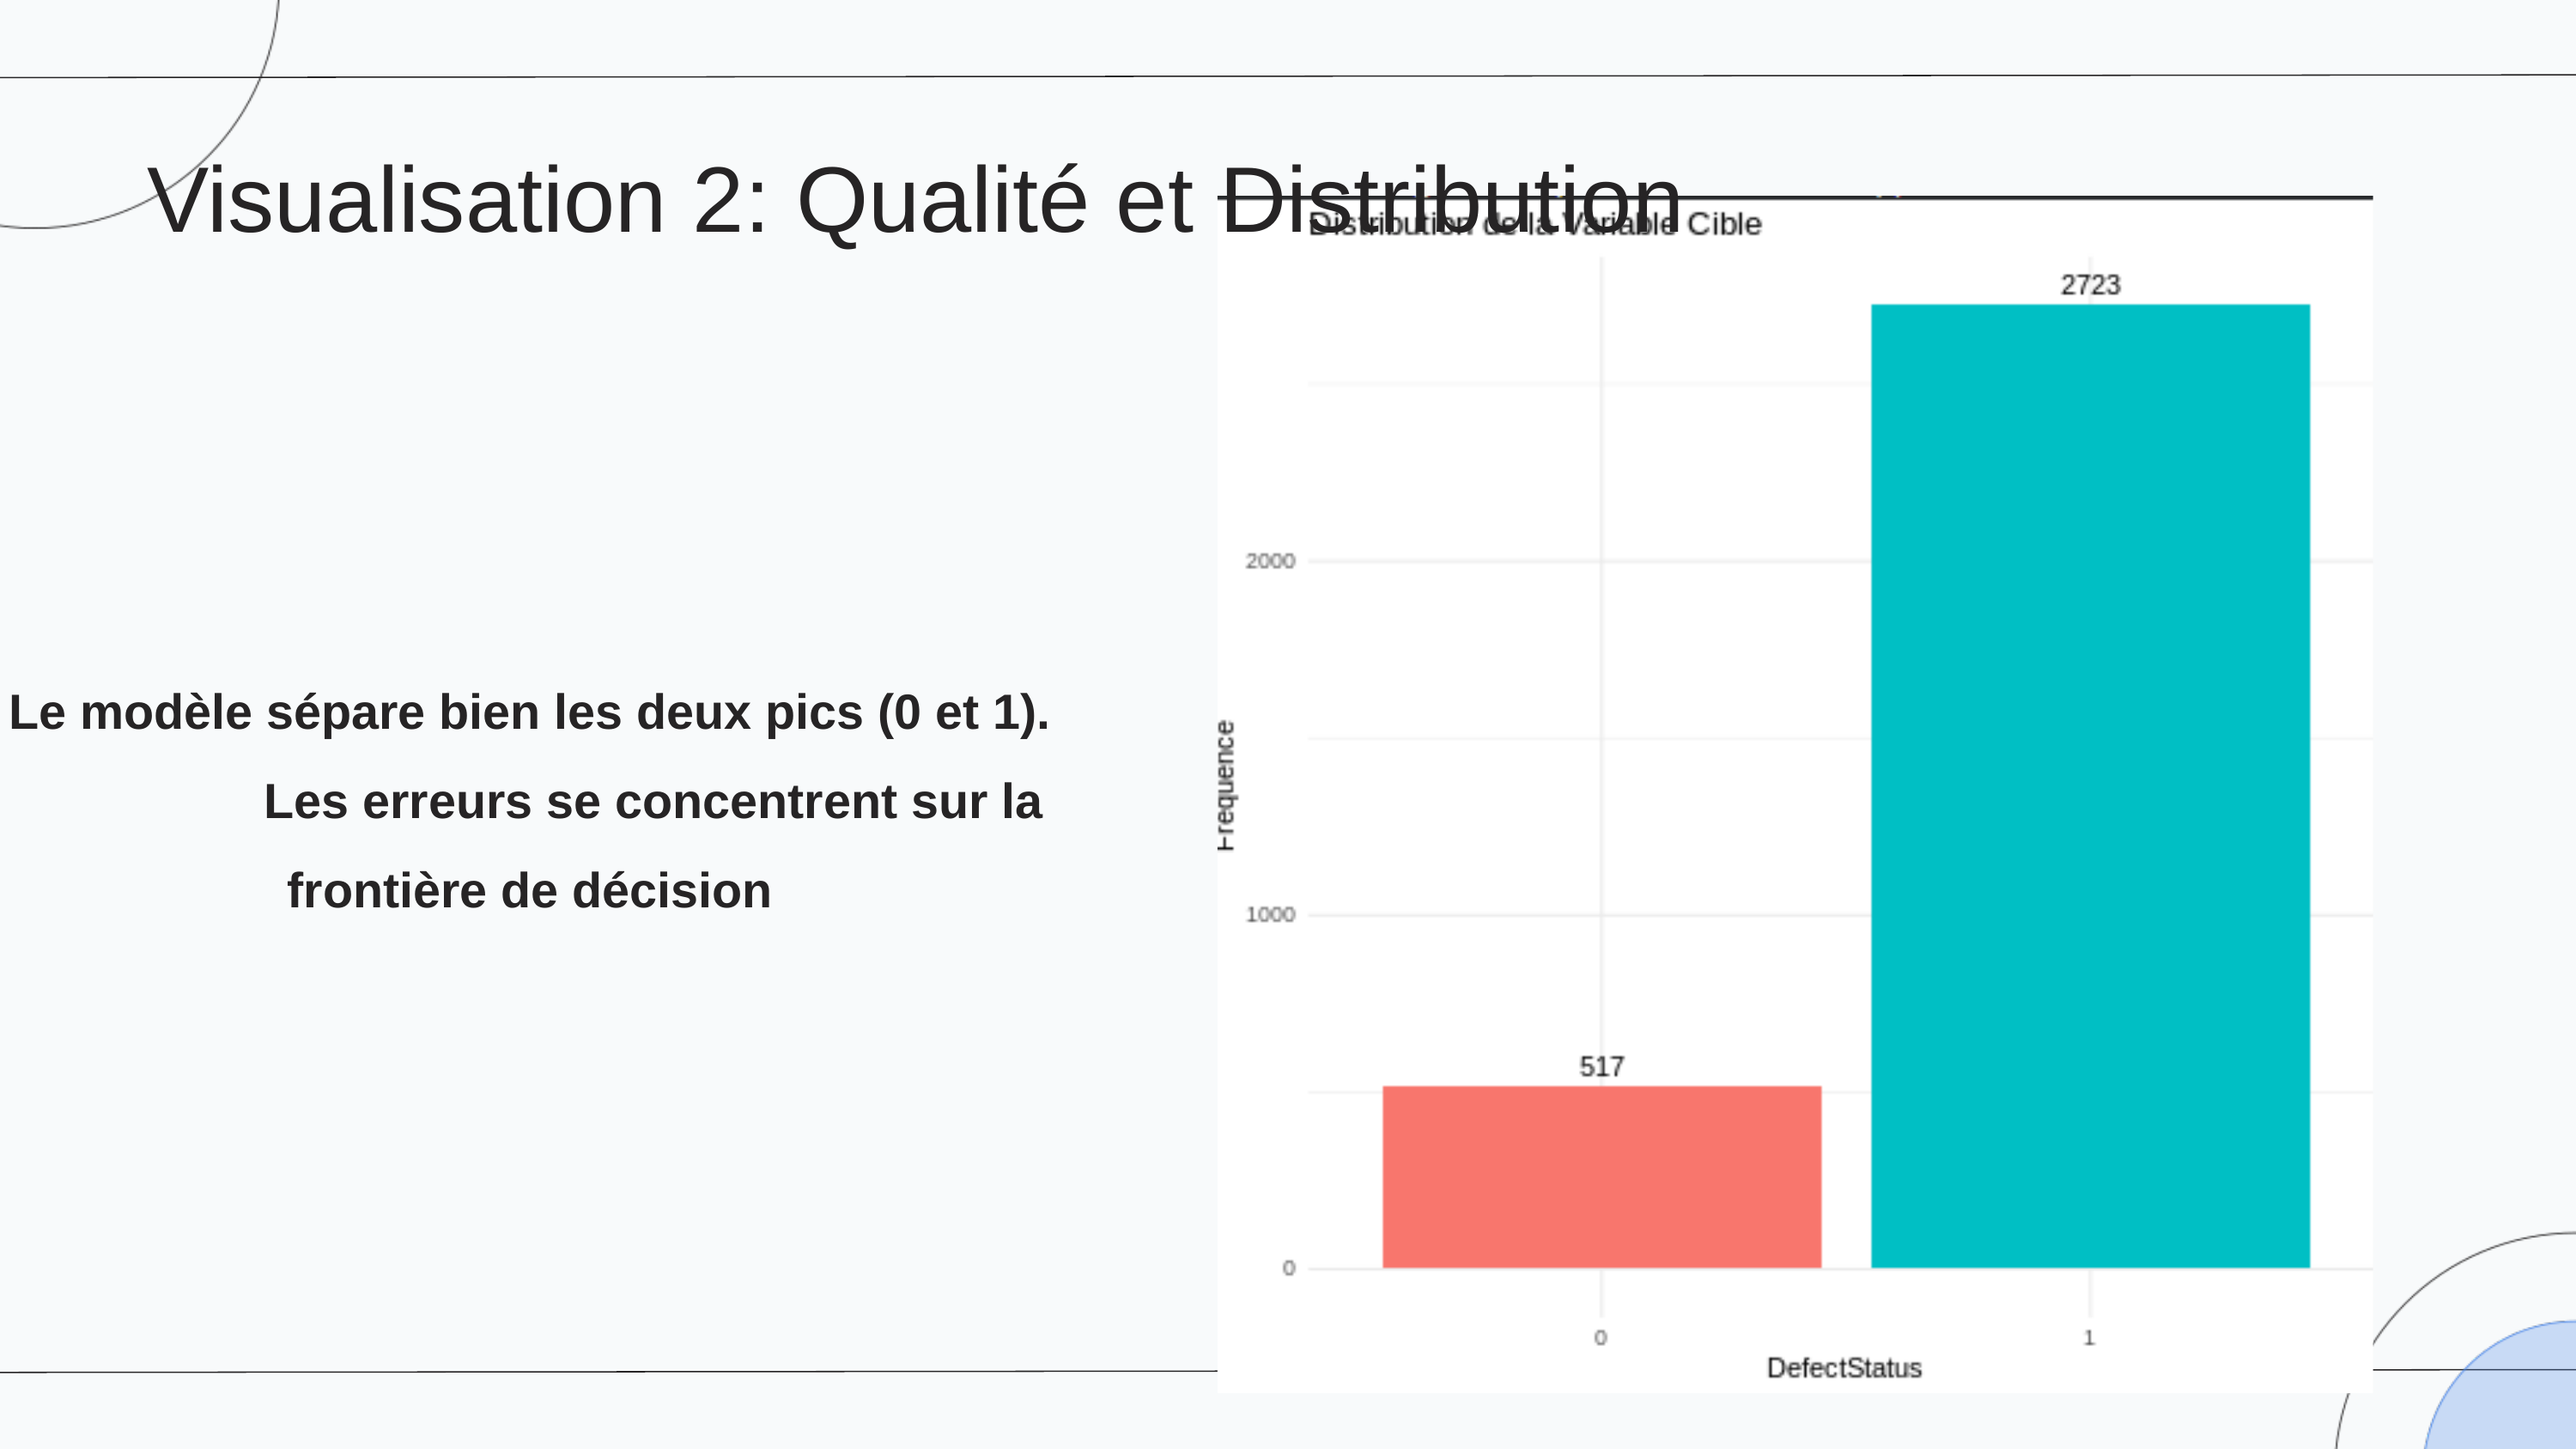

Visualisation 2: Qualité et Distribution

Le modèle sépare bien les deux pics (0 et 1).
                  Les erreurs se concentrent sur la frontière de décision